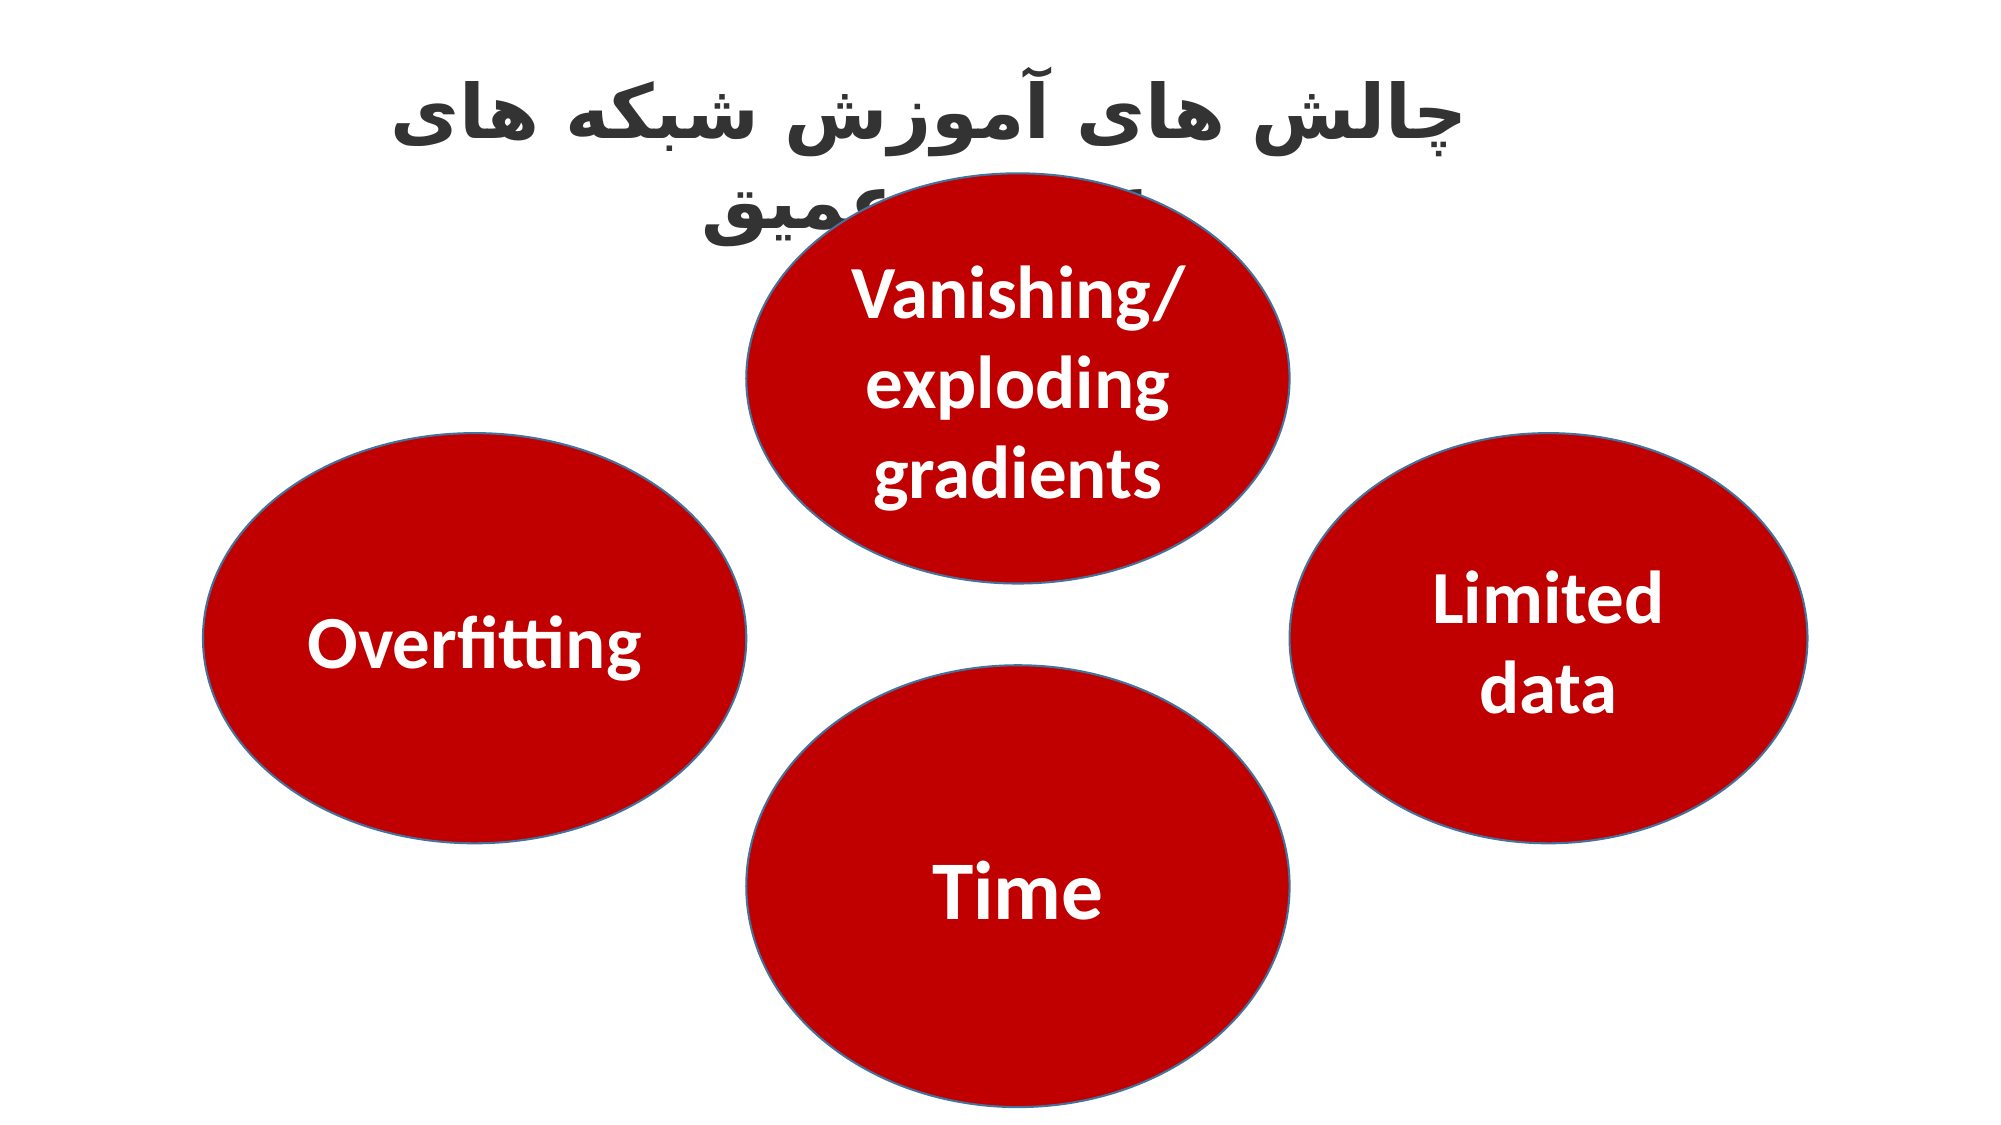

چالش های آموزش شبکه های عصبی عمیق
Vanishing/exploding gradients
Overfitting
Limited data
Time